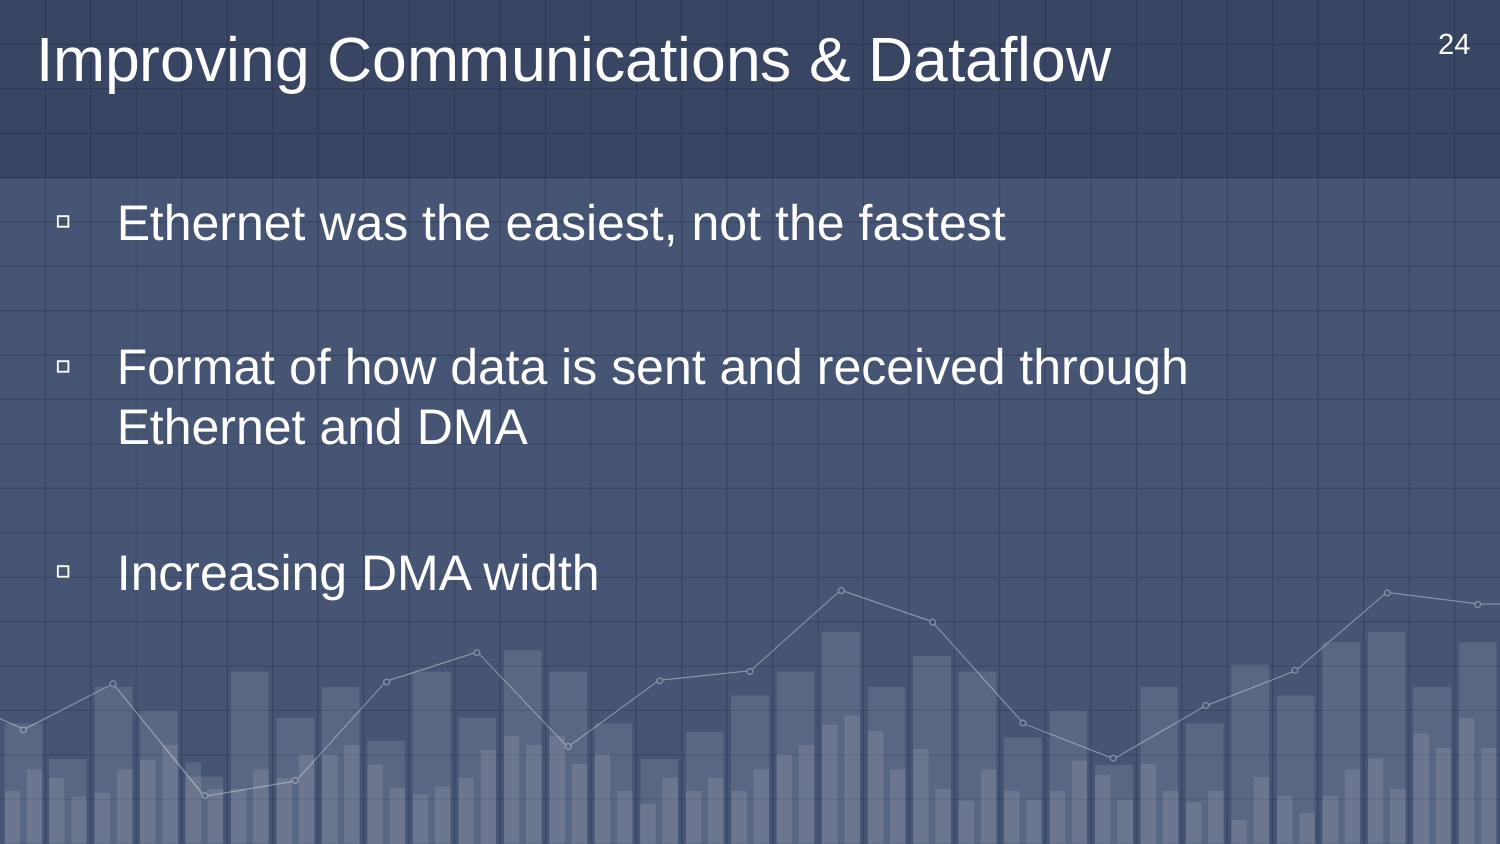

24
# Improving Communications & Dataflow
Ethernet was the easiest, not the fastest

Format of how data is sent and received through Ethernet and DMA

Increasing DMA width